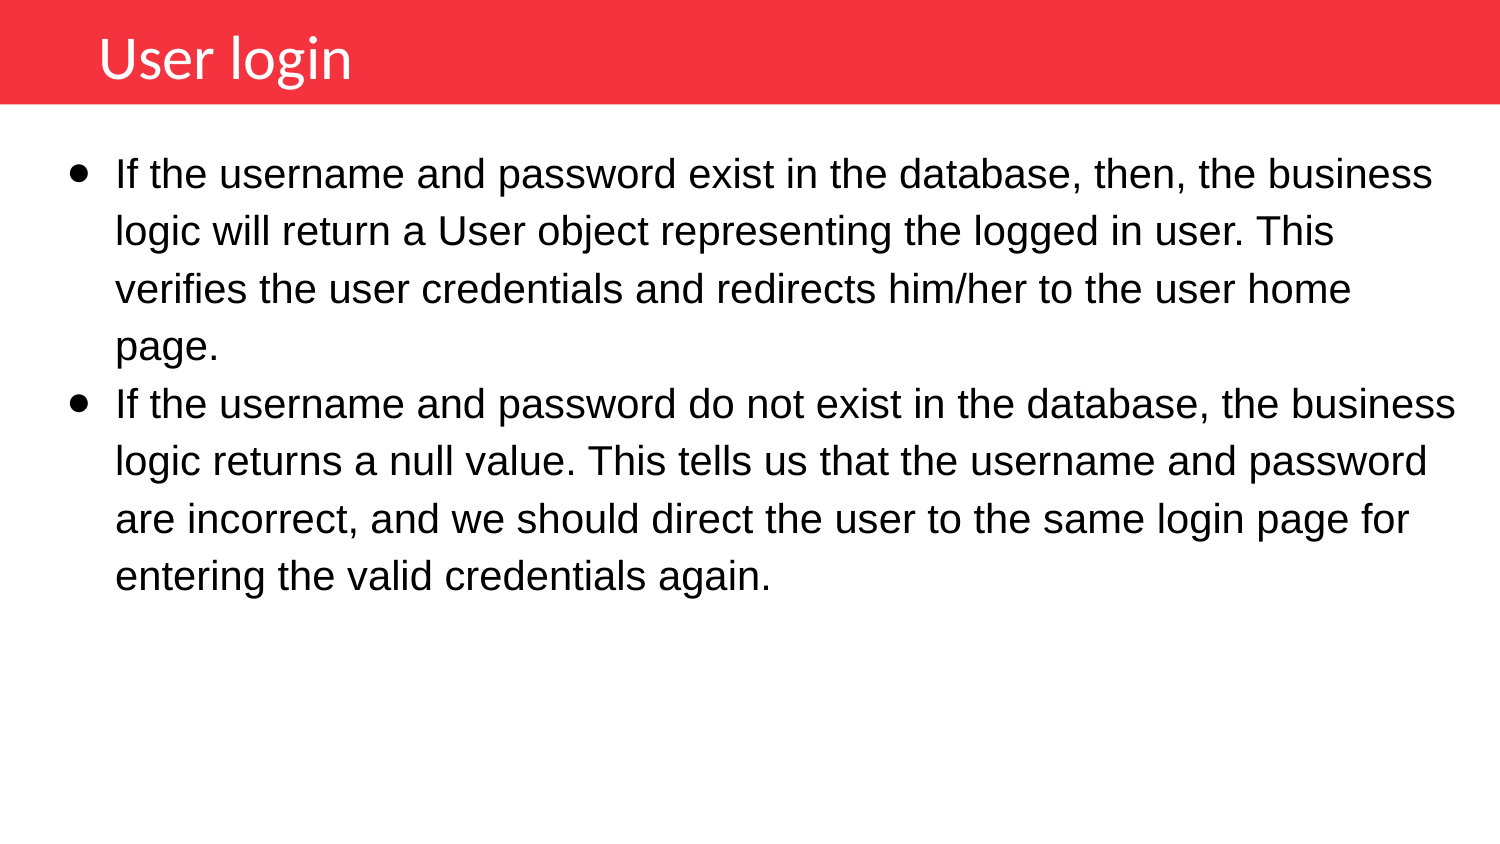

User login

If the username and password exist in the database, then, the business logic will return a User object representing the logged in user. This verifies the user credentials and redirects him/her to the user home page.
If the username and password do not exist in the database, the business logic returns a null value. This tells us that the username and password are incorrect, and we should direct the user to the same login page for entering the valid credentials again.